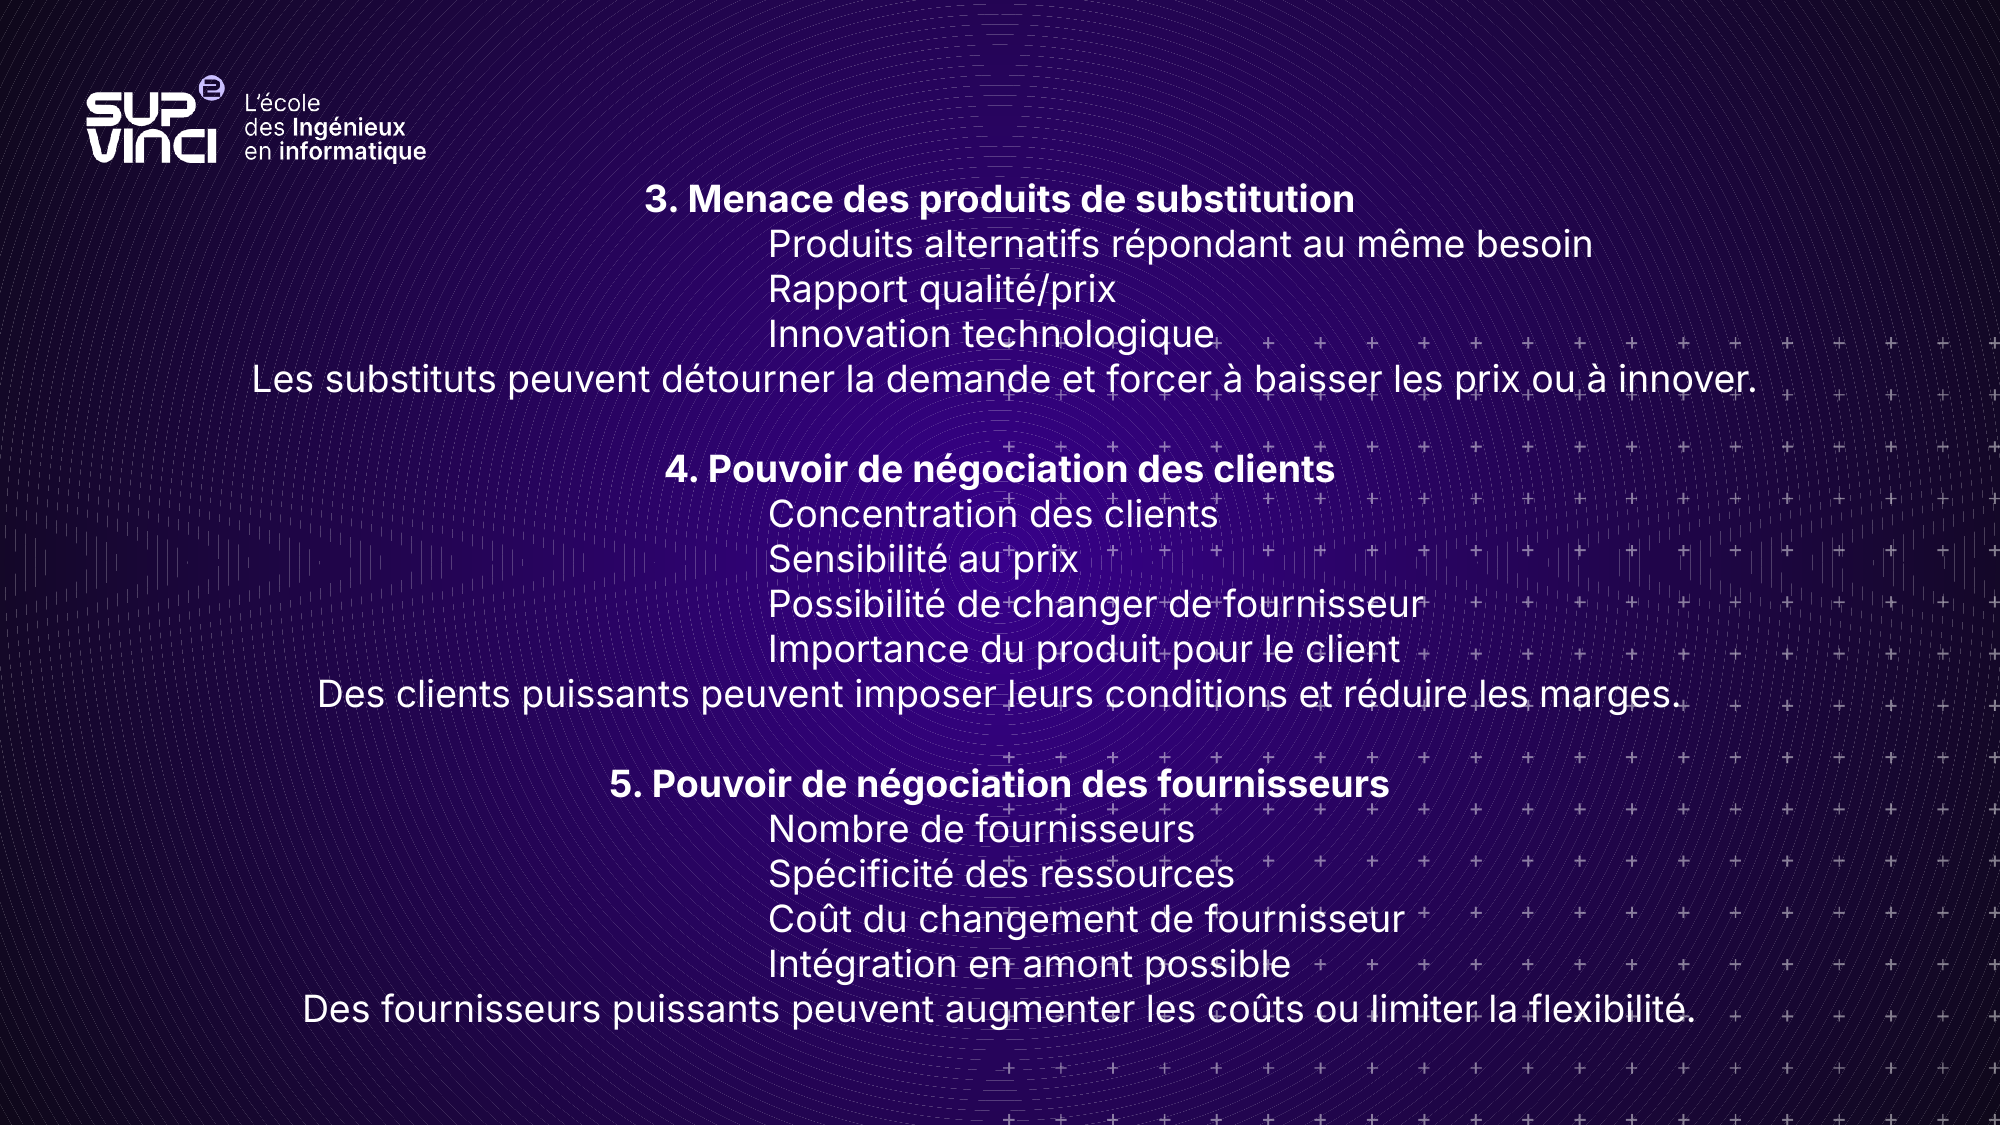

3. Menace des produits de substitution
Produits alternatifs répondant au même besoin
Rapport qualité/prix
Innovation technologique
 Les substituts peuvent détourner la demande et forcer à baisser les prix ou à innover.

4. Pouvoir de négociation des clients
Concentration des clients
Sensibilité au prix
Possibilité de changer de fournisseur
Importance du produit pour le client
Des clients puissants peuvent imposer leurs conditions et réduire les marges.

5. Pouvoir de négociation des fournisseurs
Nombre de fournisseurs
Spécificité des ressources
Coût du changement de fournisseur
Intégration en amont possible
Des fournisseurs puissants peuvent augmenter les coûts ou limiter la flexibilité.